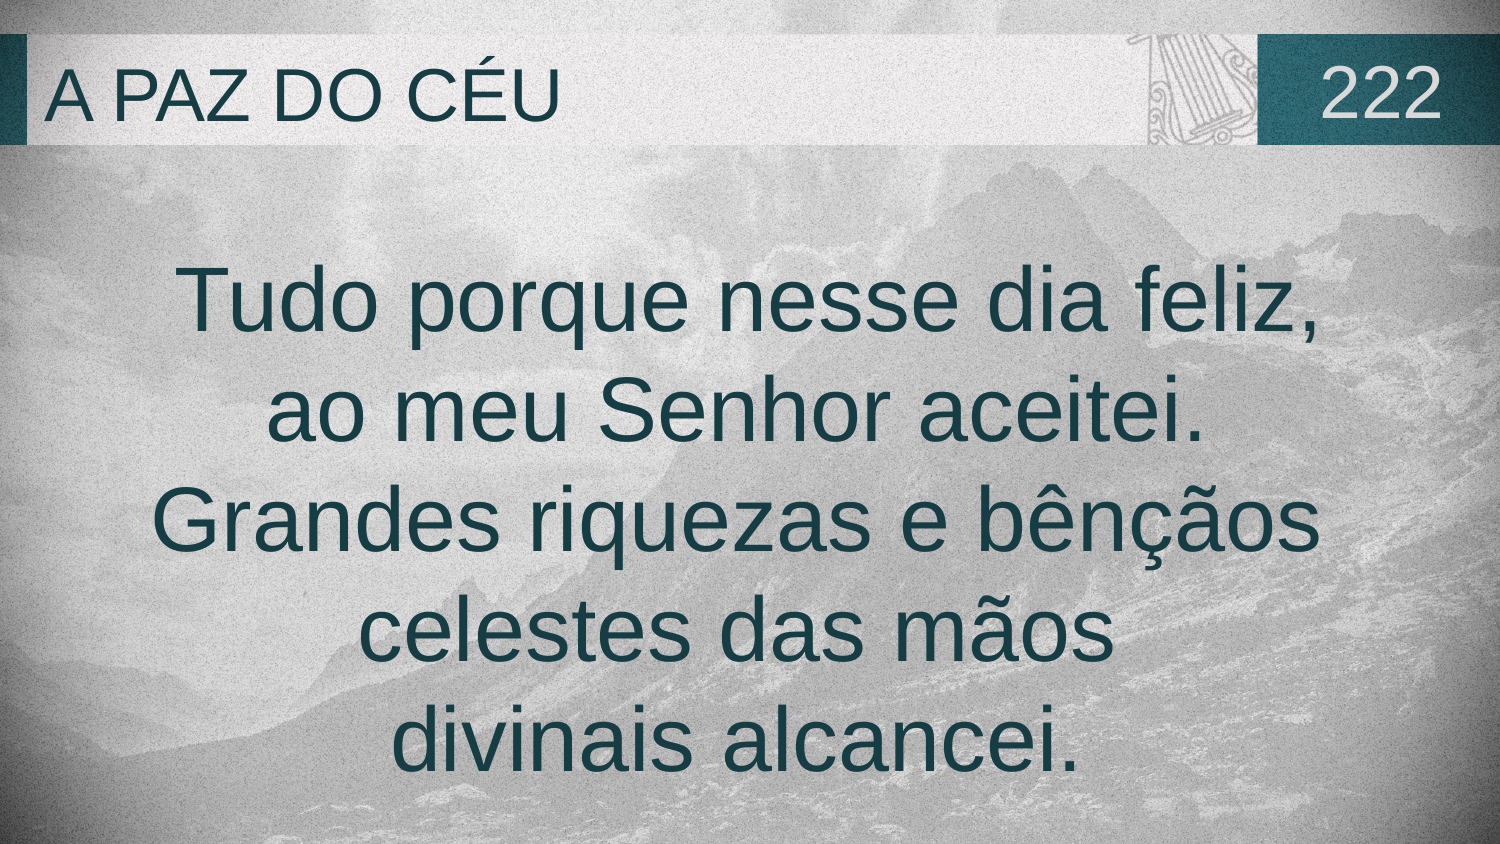

# A PAZ DO CÉU
222
Tudo porque nesse dia feliz,
ao meu Senhor aceitei.
Grandes riquezas e bênçãos
celestes das mãos
divinais alcancei.